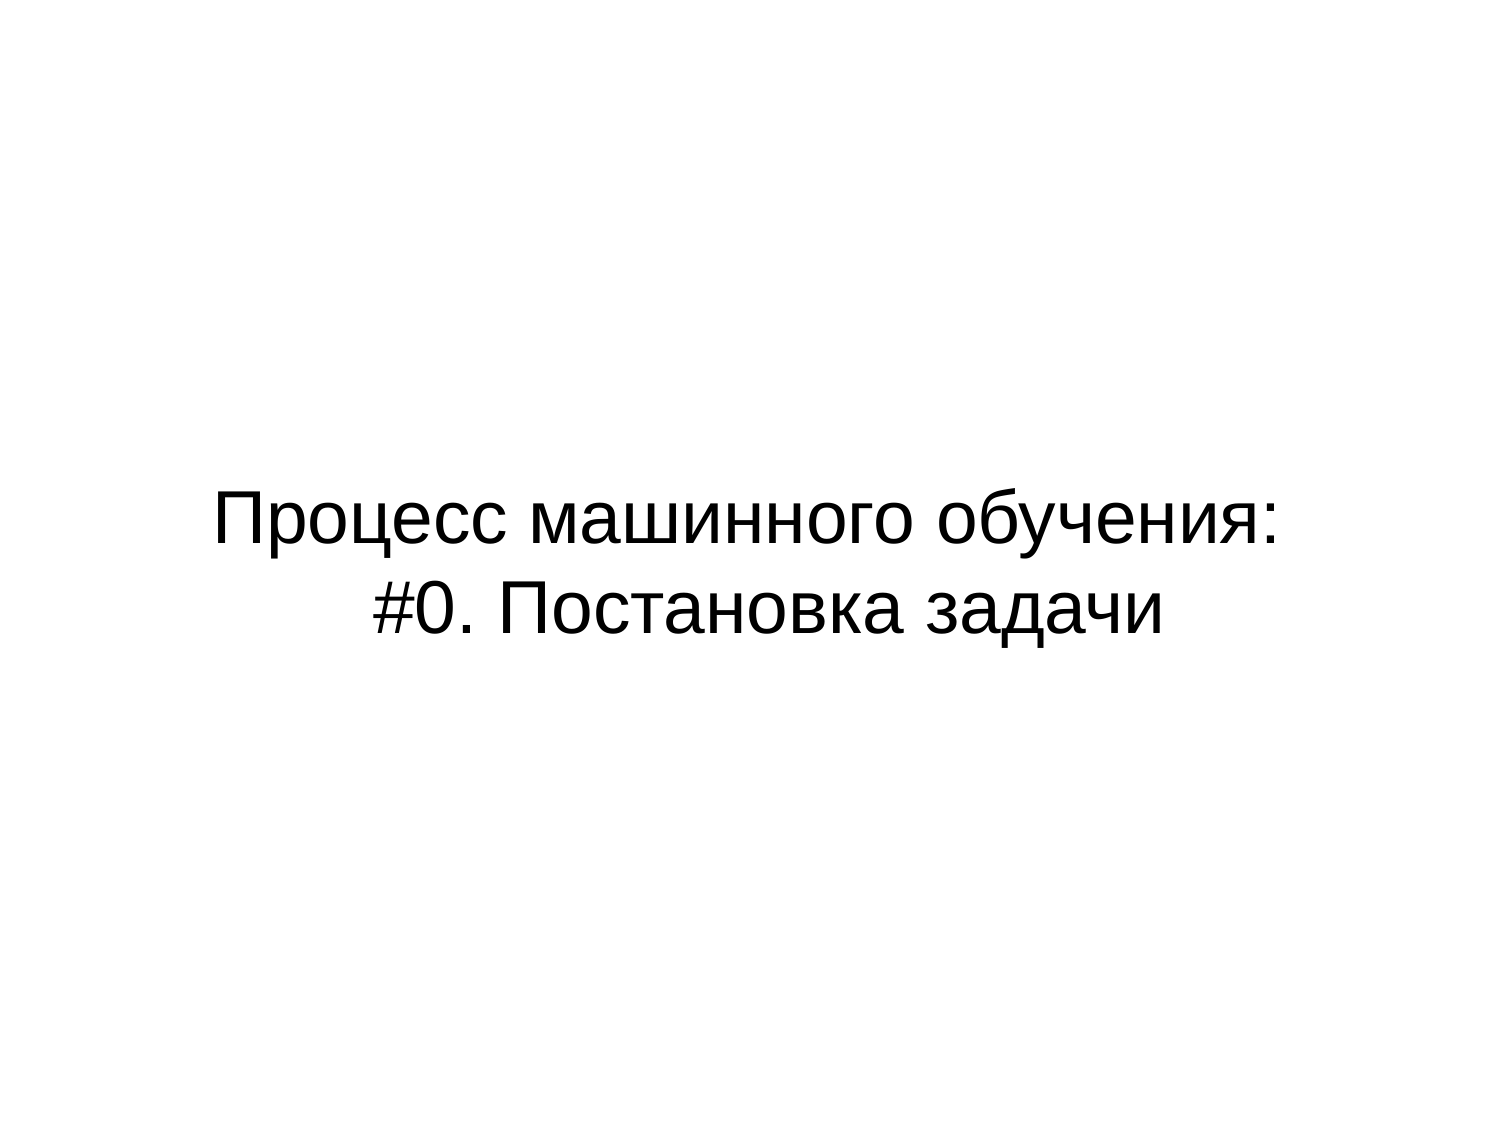

# Процесс машинного обучения:  #0. Постановка задачи